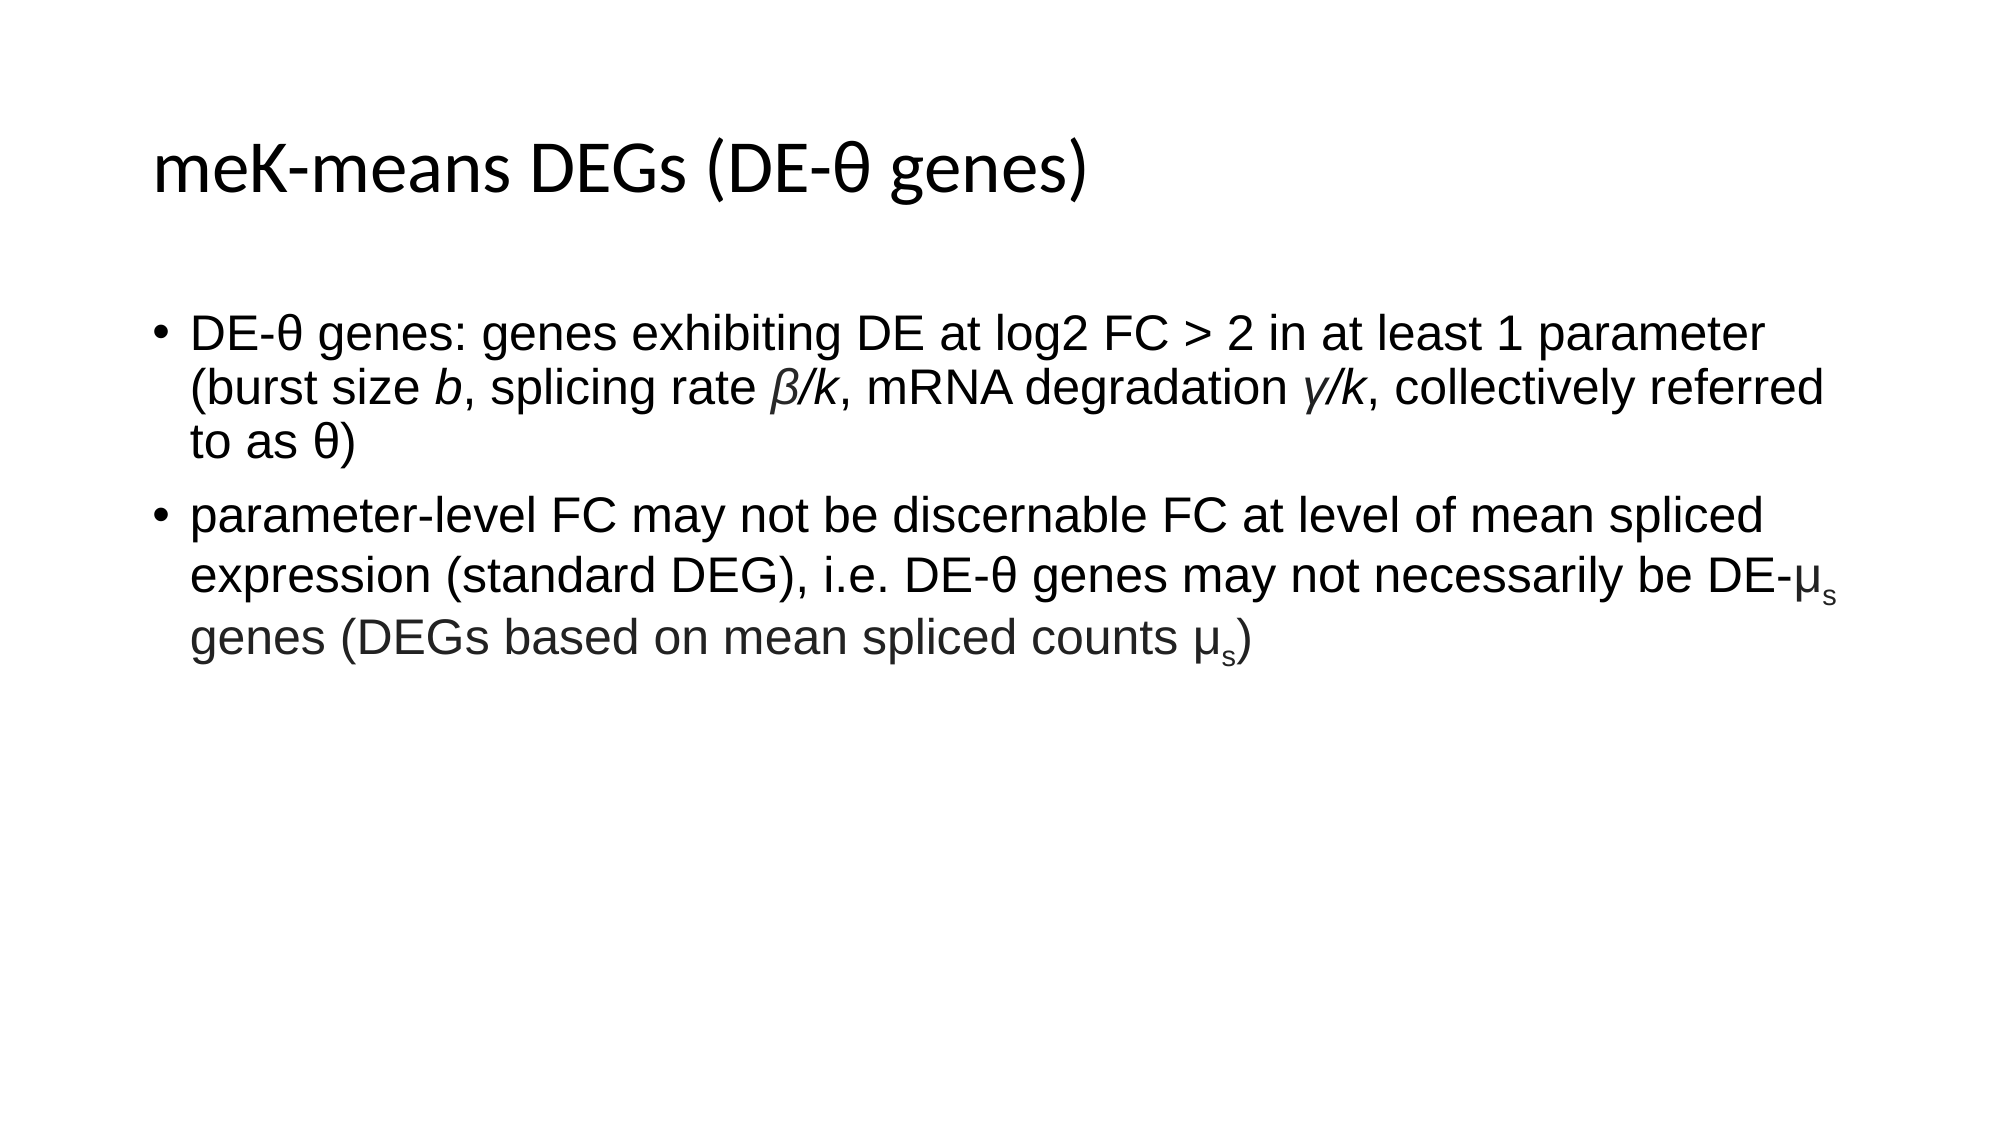

# meK-means DEGs (DE-θ genes)
DE-θ genes: genes exhibiting DE at log2 FC > 2 in at least 1 parameter (burst size b, splicing rate β/k, mRNA degradation γ/k, collectively referred to as θ)
parameter-level FC may not be discernable FC at level of mean spliced expression (standard DEG), i.e. DE-θ genes may not necessarily be DE-μs genes (DEGs based on mean spliced counts μs)